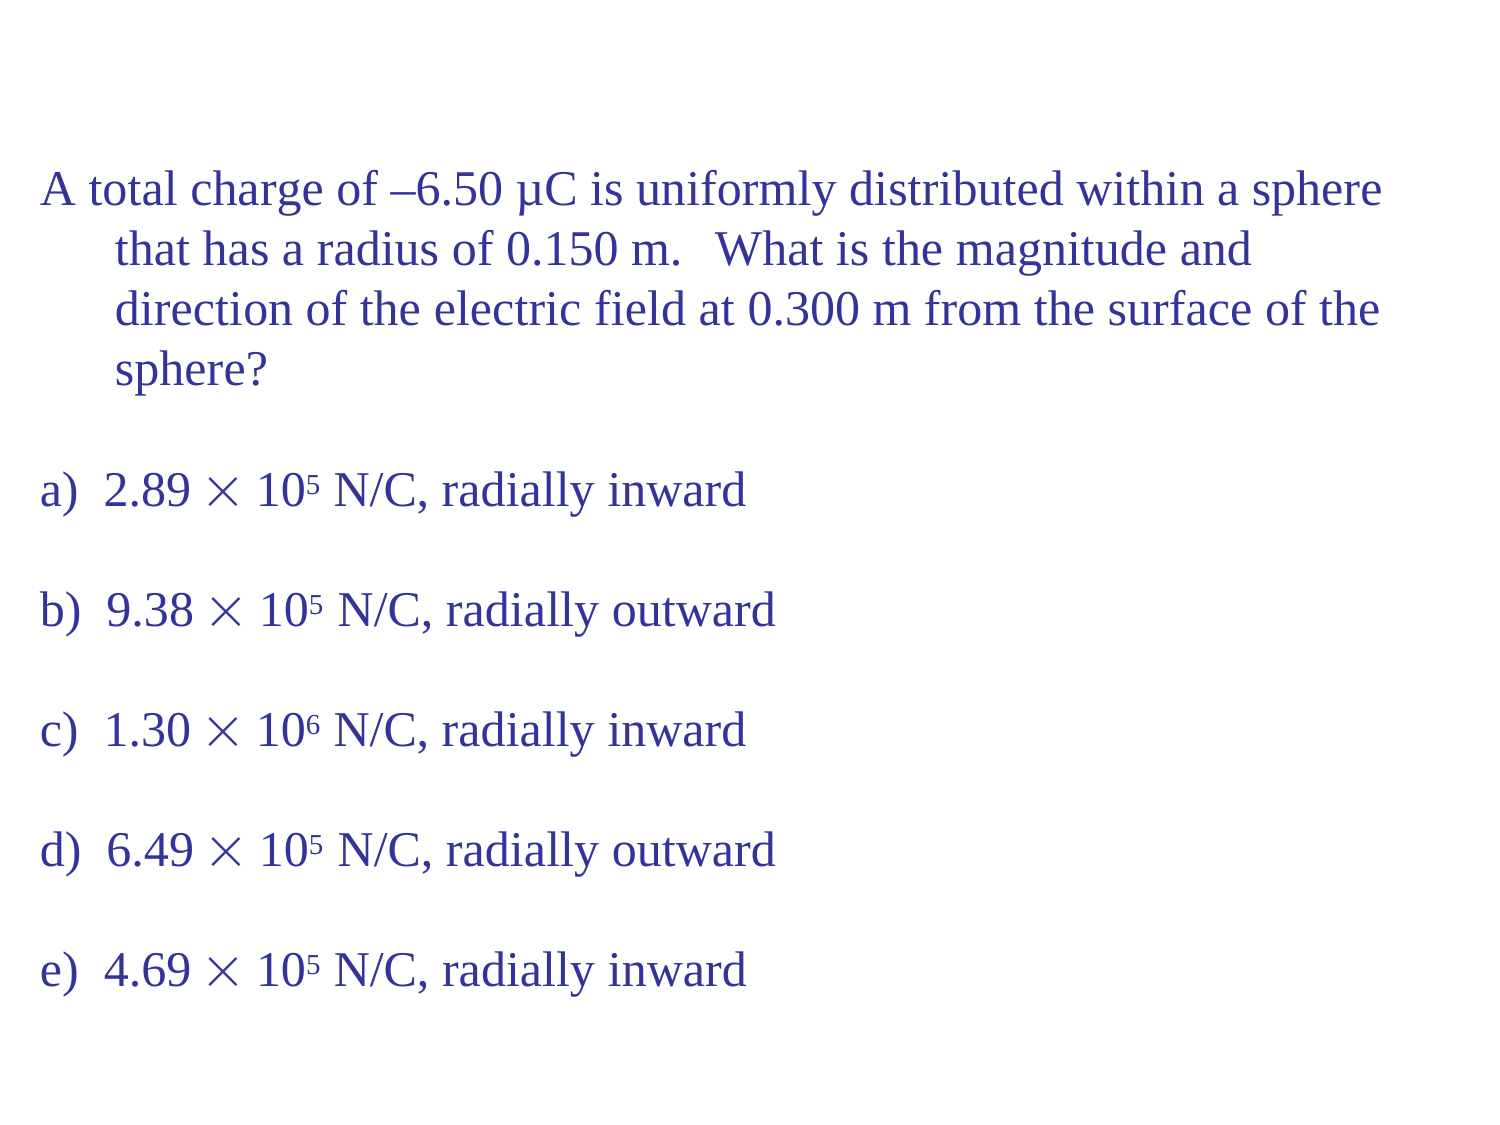

A total charge of –6.50 µC is uniformly distributed within a sphere that has a radius of 0.150 m.	What is the magnitude and direction of the electric field at 0.300 m from the surface of the sphere?

2.89 × 105 N/C, radially inward

9.38 × 105  N/C, radially outward

1.30 × 106 N/C, radially inward

6.49 × 105  N/C, radially outward

4.69 × 105 N/C, radially inward